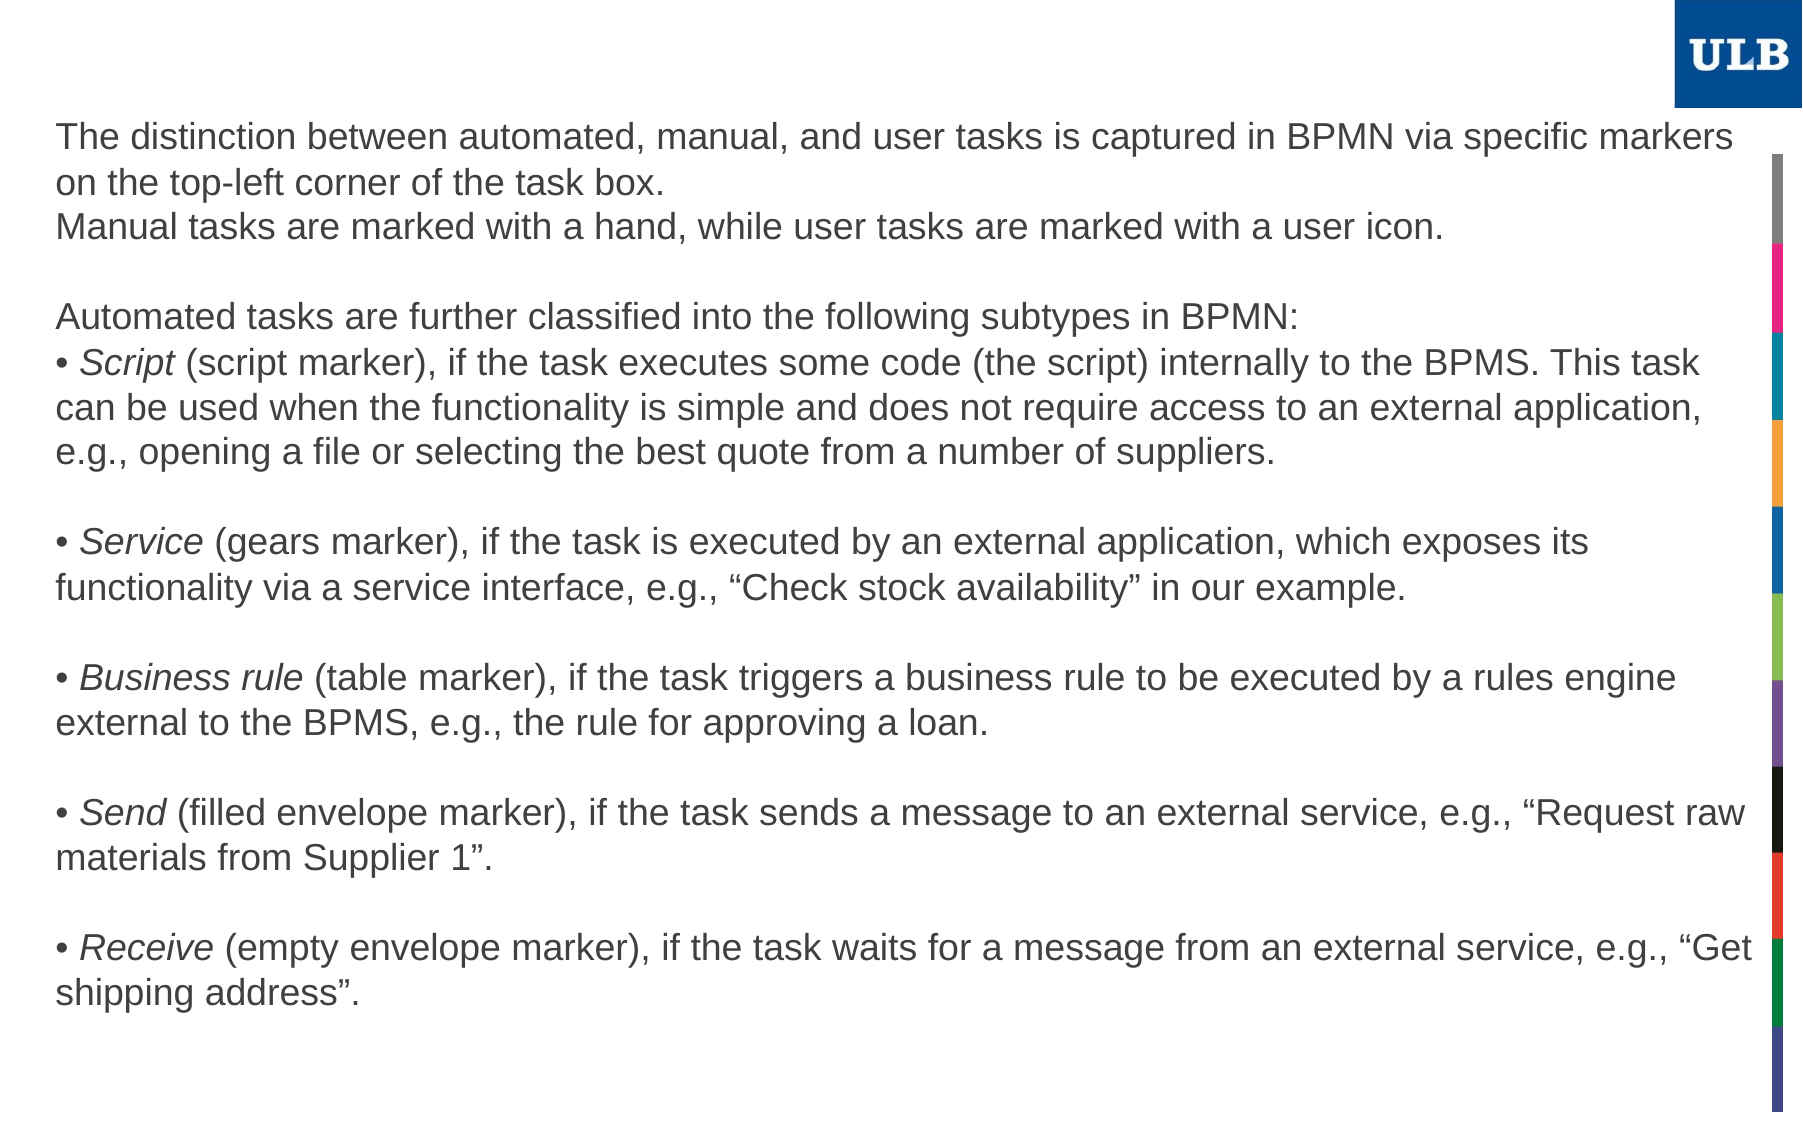

The distinction between automated, manual, and user tasks is captured in BPMN via specific markers on the top-left corner of the task box.
Manual tasks are marked with a hand, while user tasks are marked with a user icon.

Automated tasks are further classified into the following subtypes in BPMN:
• Script (script marker), if the task executes some code (the script) internally to the BPMS. This task can be used when the functionality is simple and does not require access to an external application, e.g., opening a file or selecting the best quote from a number of suppliers.

• Service (gears marker), if the task is executed by an external application, which exposes its functionality via a service interface, e.g., “Check stock availability” in our example.

• Business rule (table marker), if the task triggers a business rule to be executed by a rules engine external to the BPMS, e.g., the rule for approving a loan.

• Send (filled envelope marker), if the task sends a message to an external service, e.g., “Request raw materials from Supplier 1”.

• Receive (empty envelope marker), if the task waits for a message from an external service, e.g., “Get shipping address”.